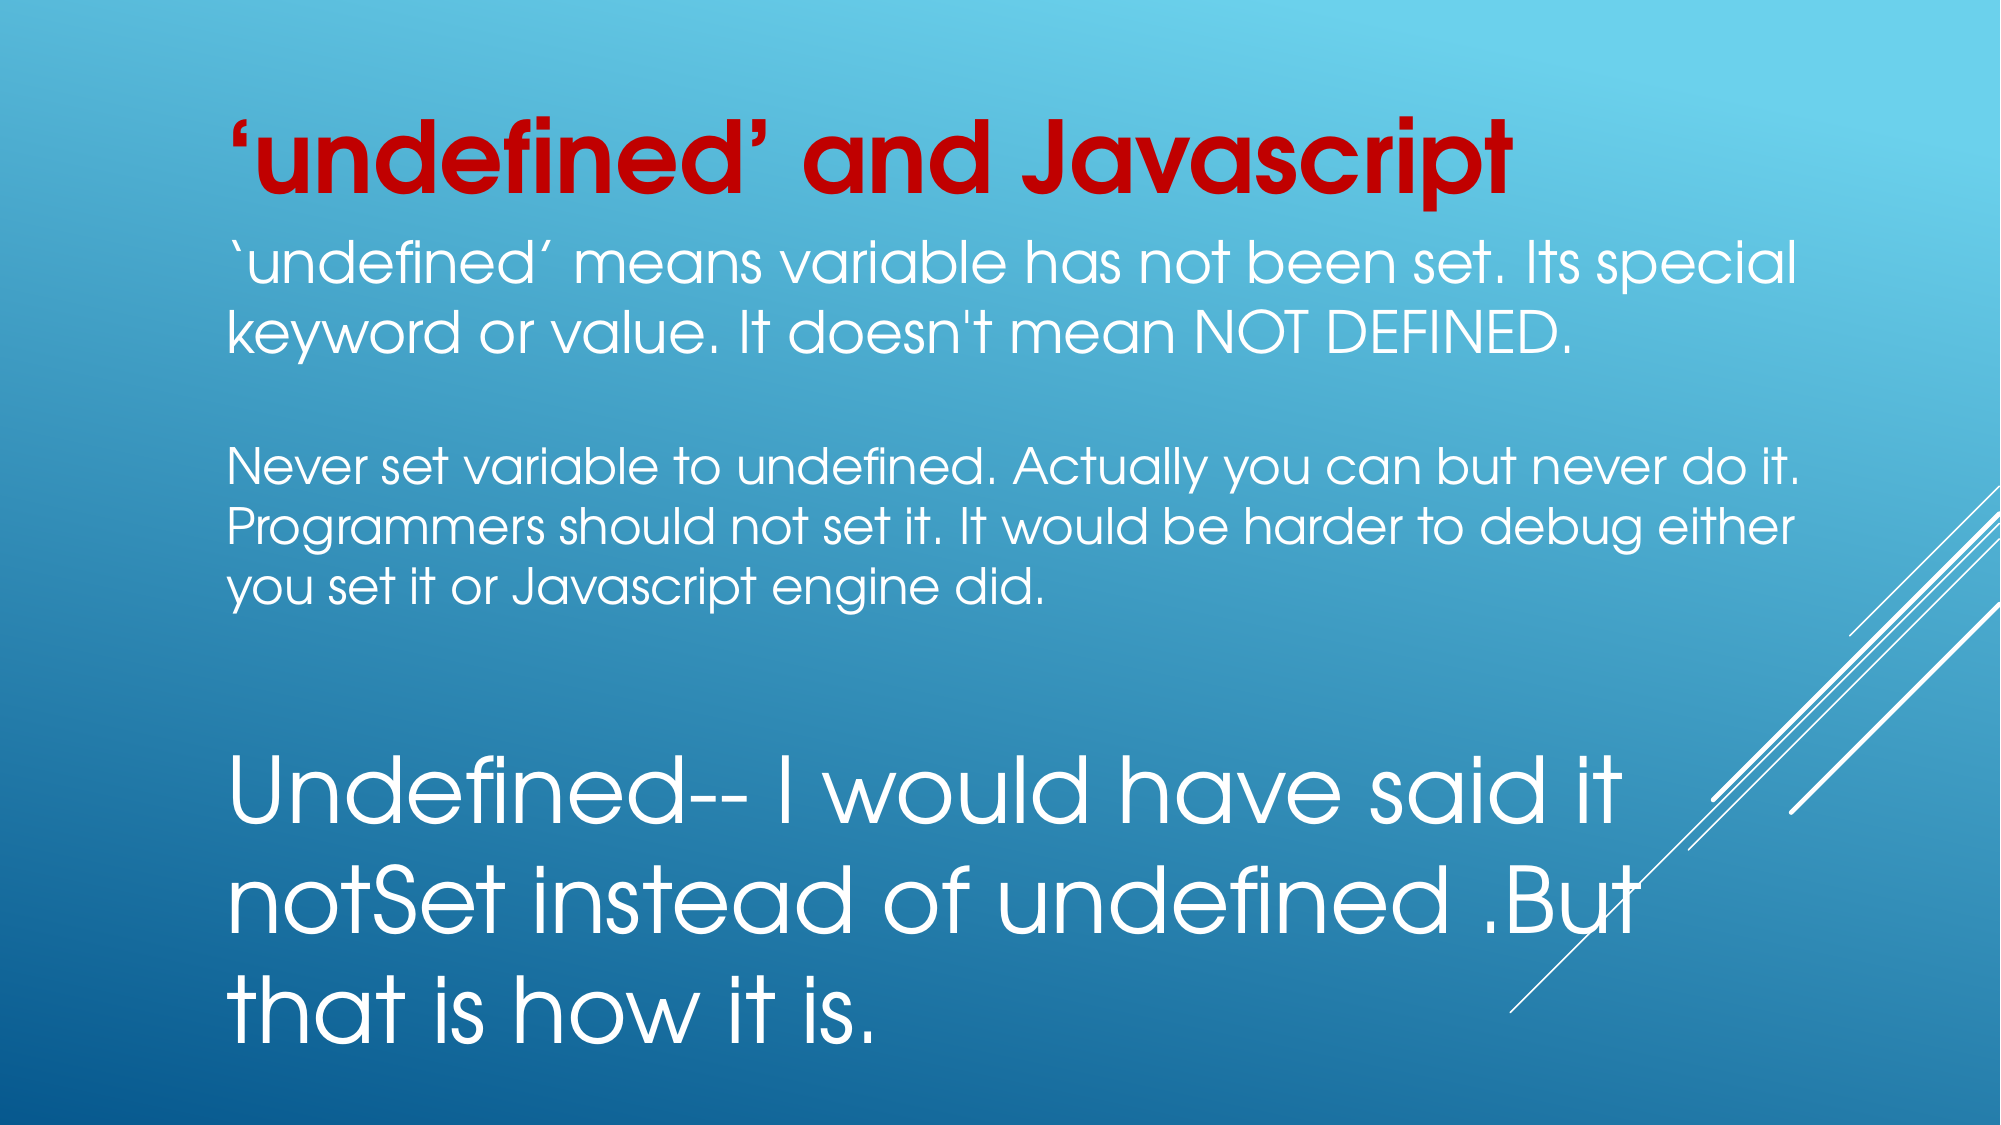

‘undefined’ and Javascript
‘undefined’ means variable has not been set. Its special keyword or value. It doesn't mean NOT DEFINED.
Never set variable to undefined. Actually you can but never do it. Programmers should not set it. It would be harder to debug either you set it or Javascript engine did.
Undefined-- I would have said it notSet instead of undefined .But that is how it is.